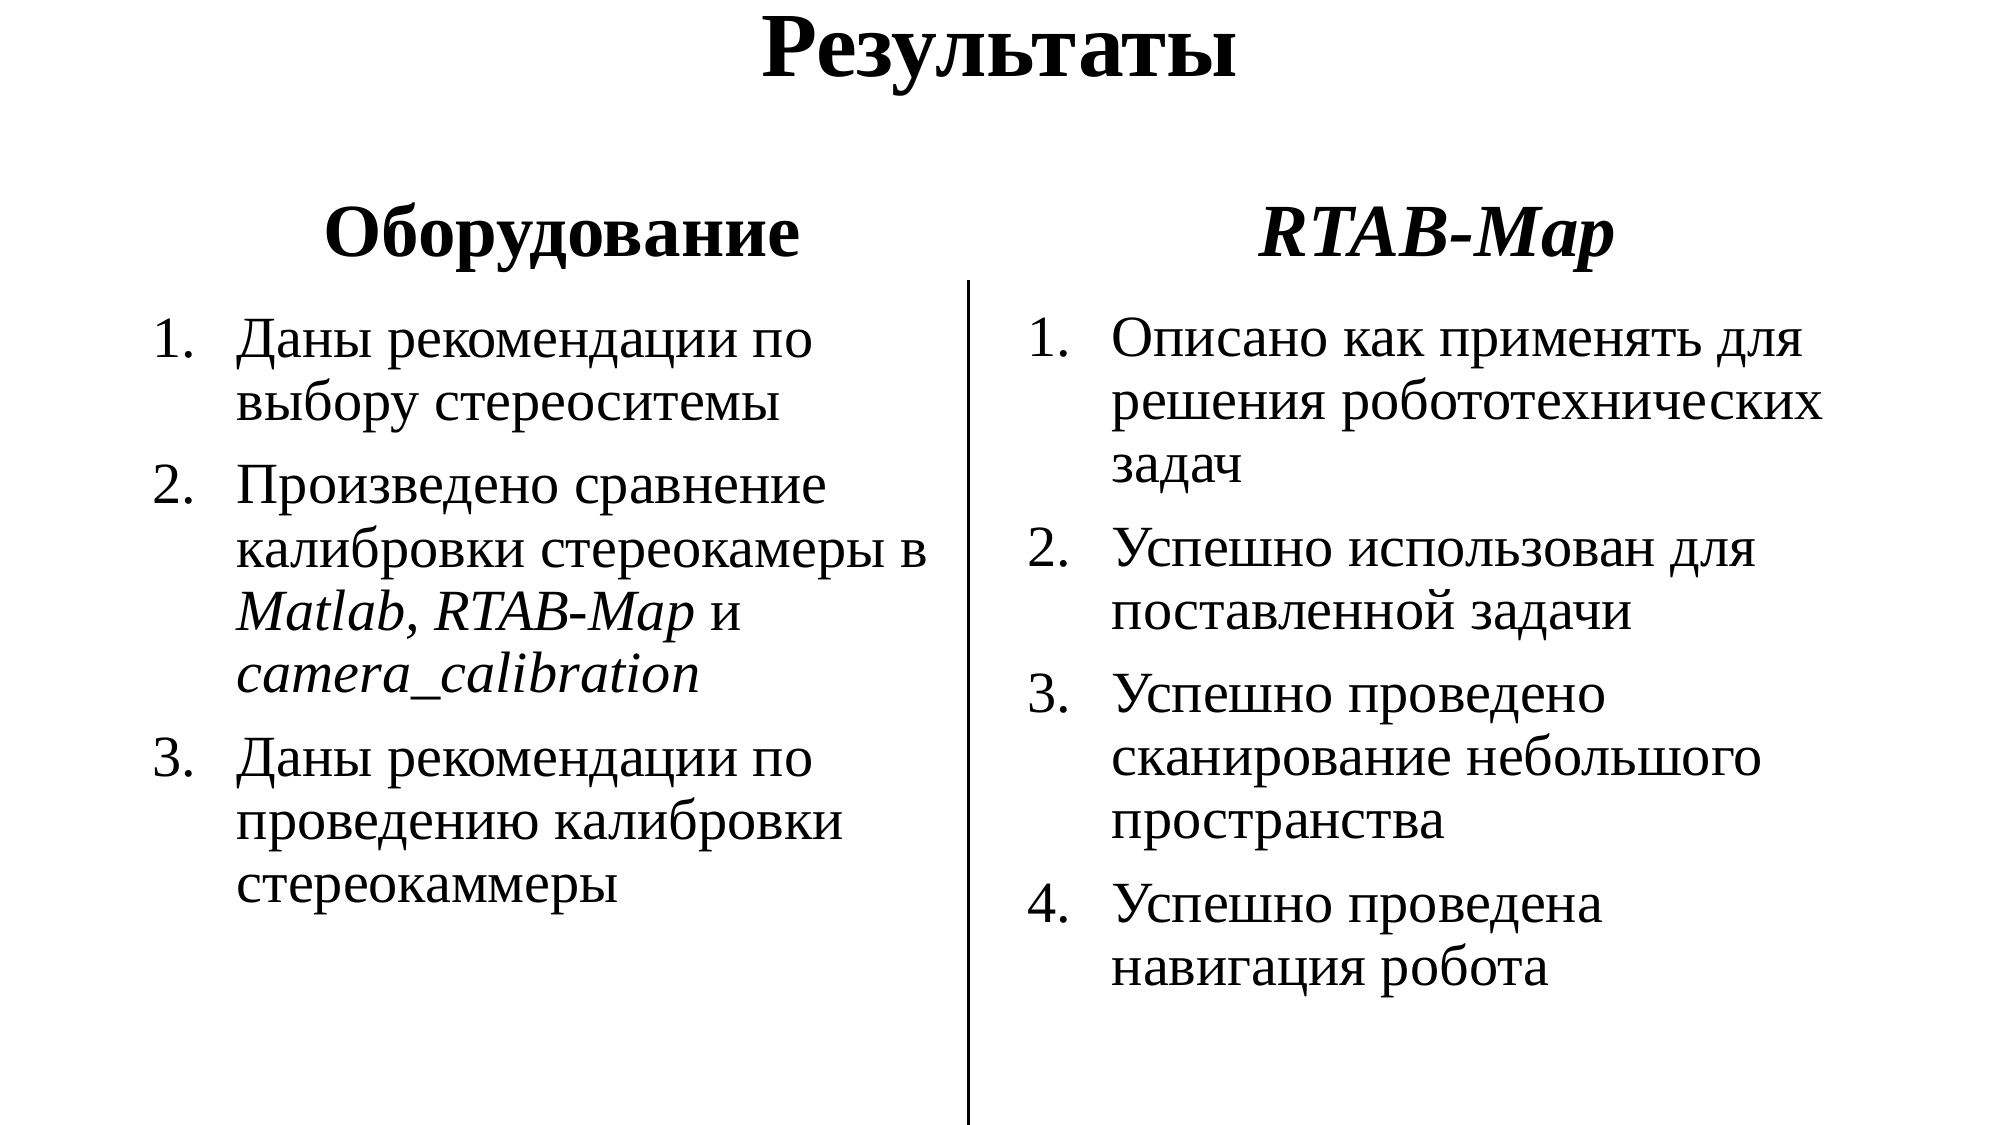

# Результаты
Оборудование
RTAB-Map
Описано как применять для решения робототехнических задач
Успешно использован для поставленной задачи
Успешно проведено сканирование небольшого пространства
Успешно проведена навигация робота

Даны рекомендации по выбору стереоситемы
Произведено сравнение калибровки стереокамеры в Matlab, RTAB-Map и camera_calibration
Даны рекомендации по проведению калибровки стереокаммеры